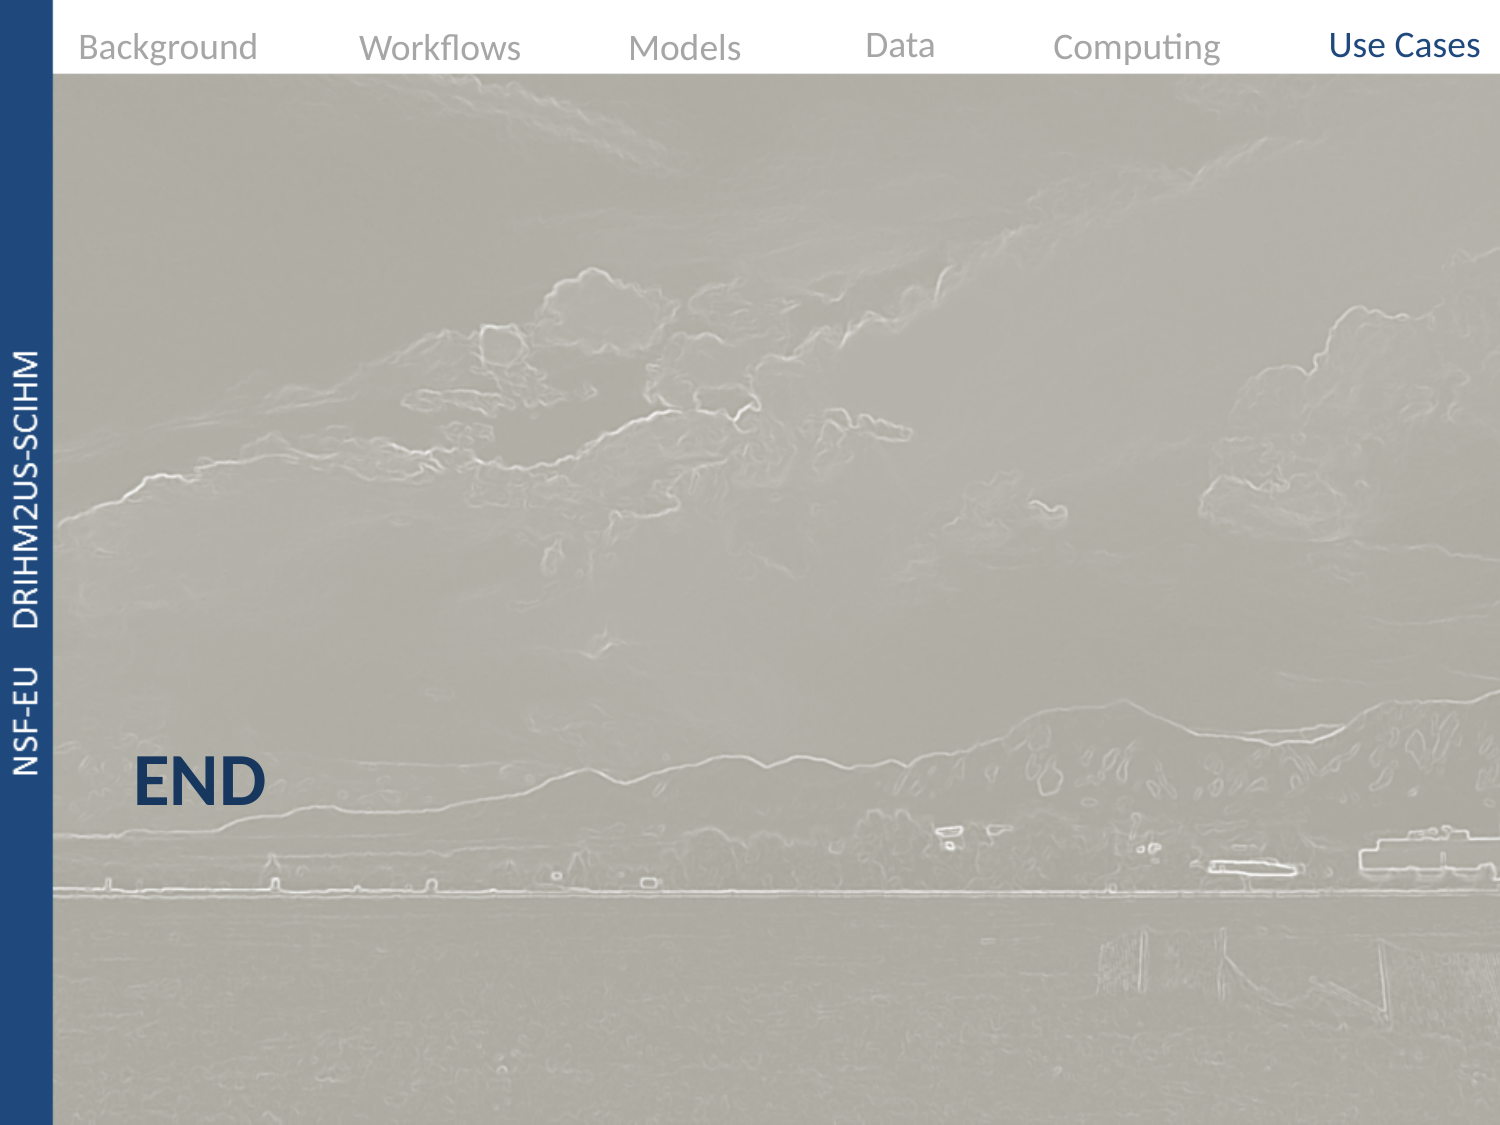

Data
Use Cases
Background
Computing
Workflows
Models

# End